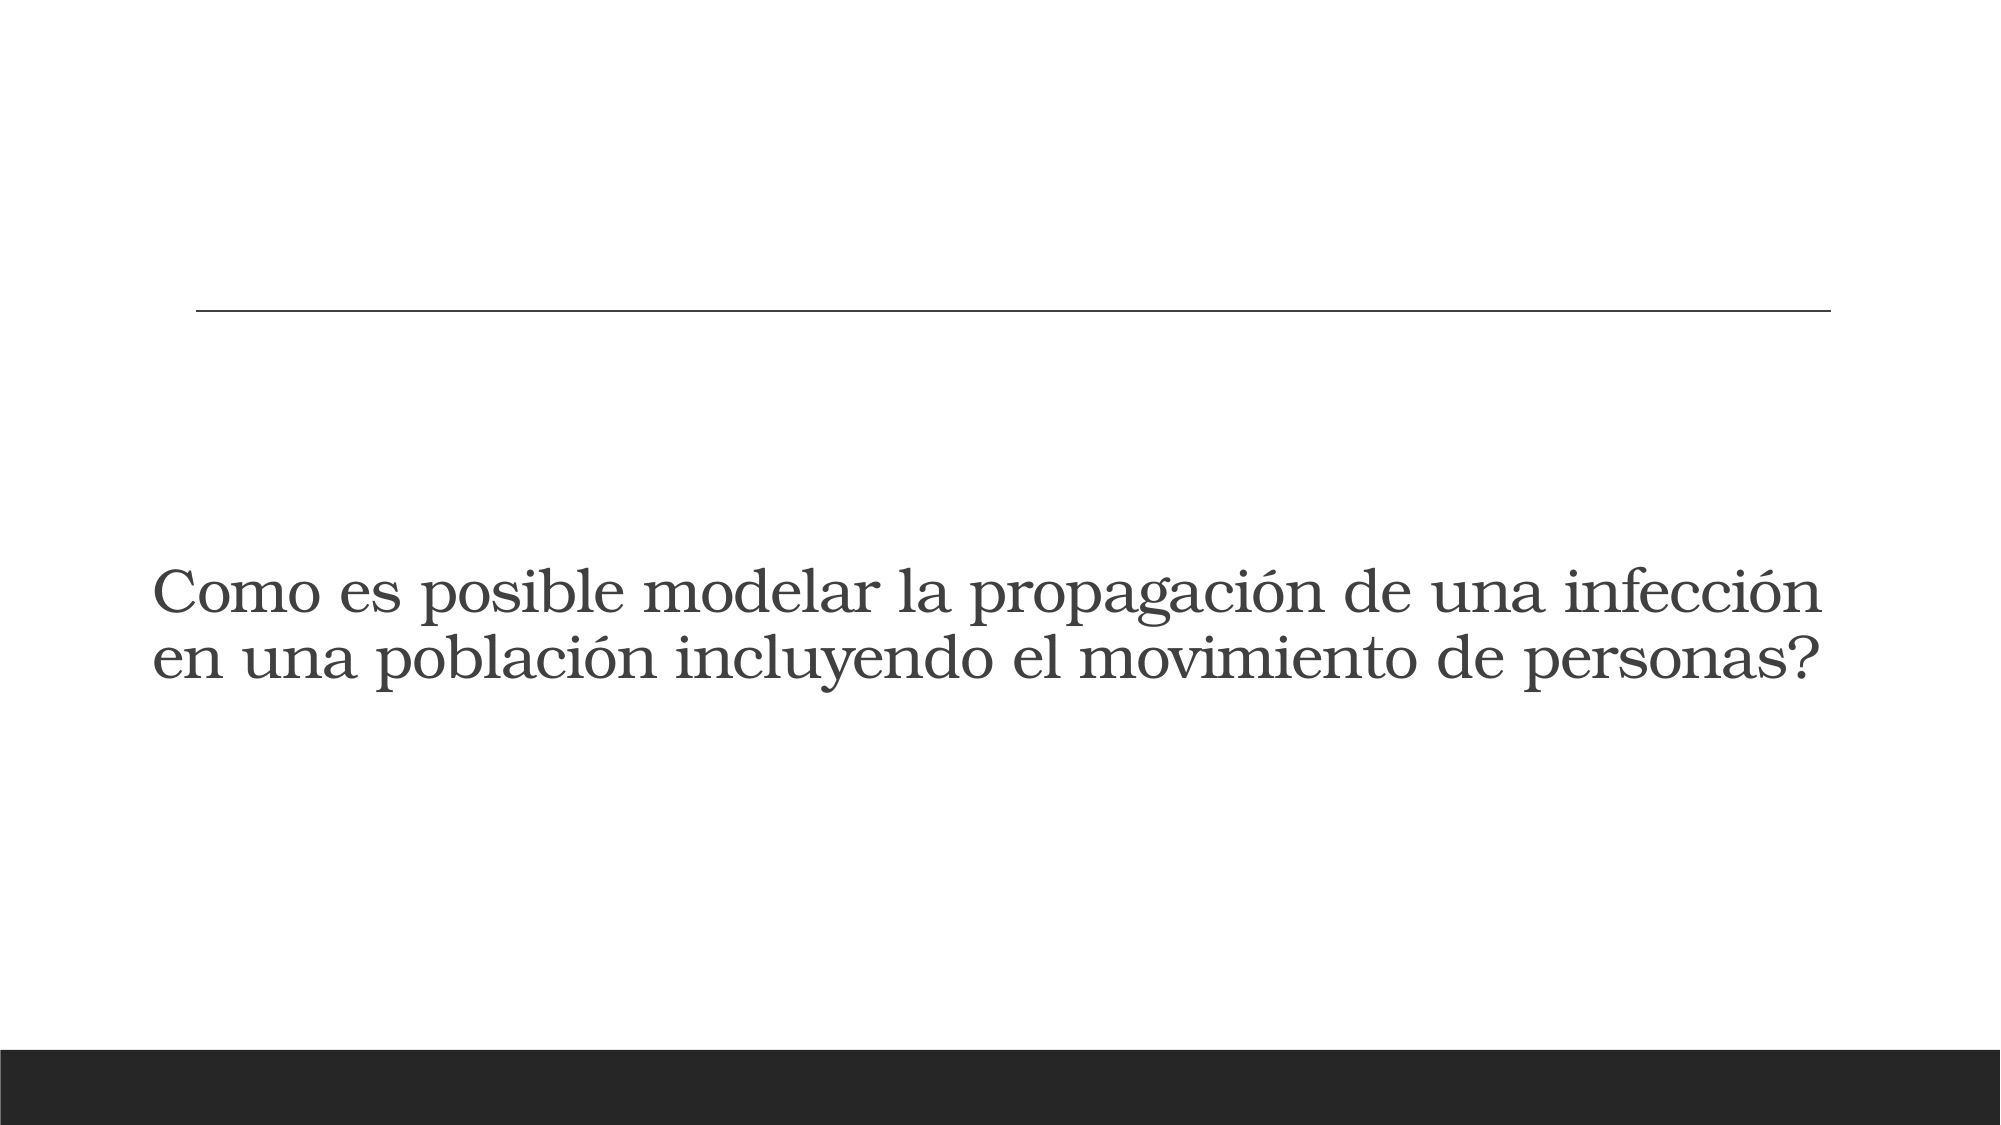

# Como es posible modelar la propagación de una infección en una población incluyendo el movimiento de personas?